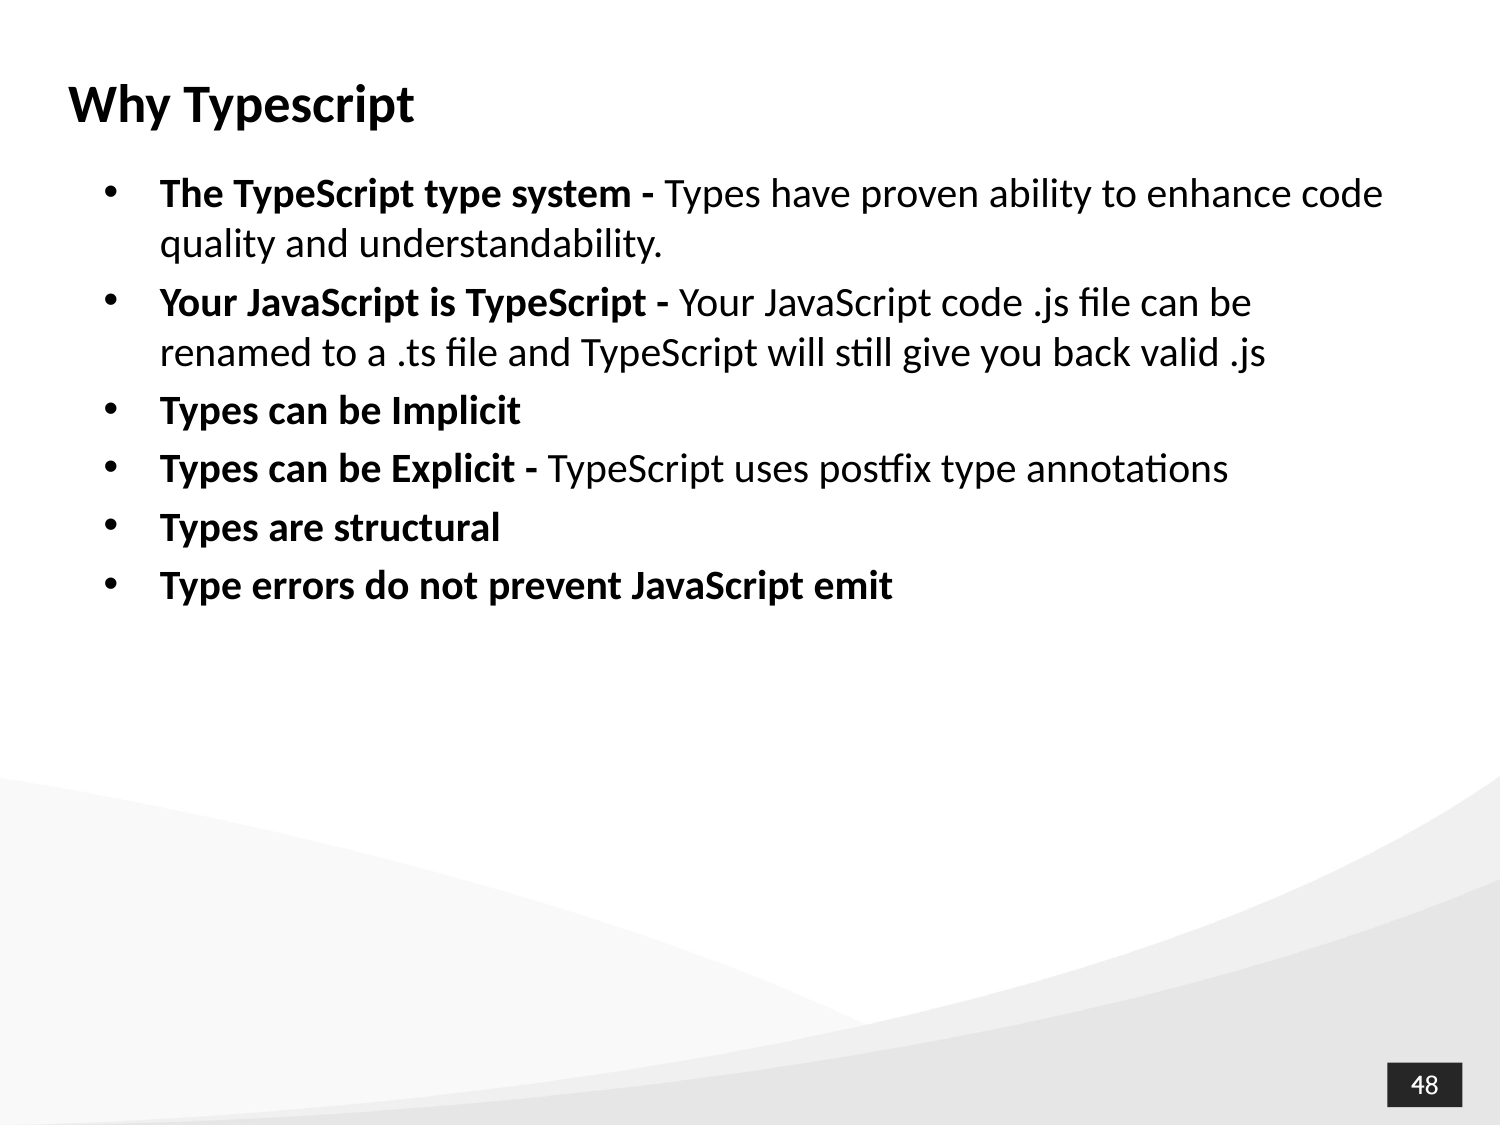

# Why Typescript
The TypeScript type system - Types have proven ability to enhance code quality and understandability.
Your JavaScript is TypeScript - Your JavaScript code .js file can be renamed to a .ts file and TypeScript will still give you back valid .js
Types can be Implicit
Types can be Explicit - TypeScript uses postfix type annotations
Types are structural
Type errors do not prevent JavaScript emit